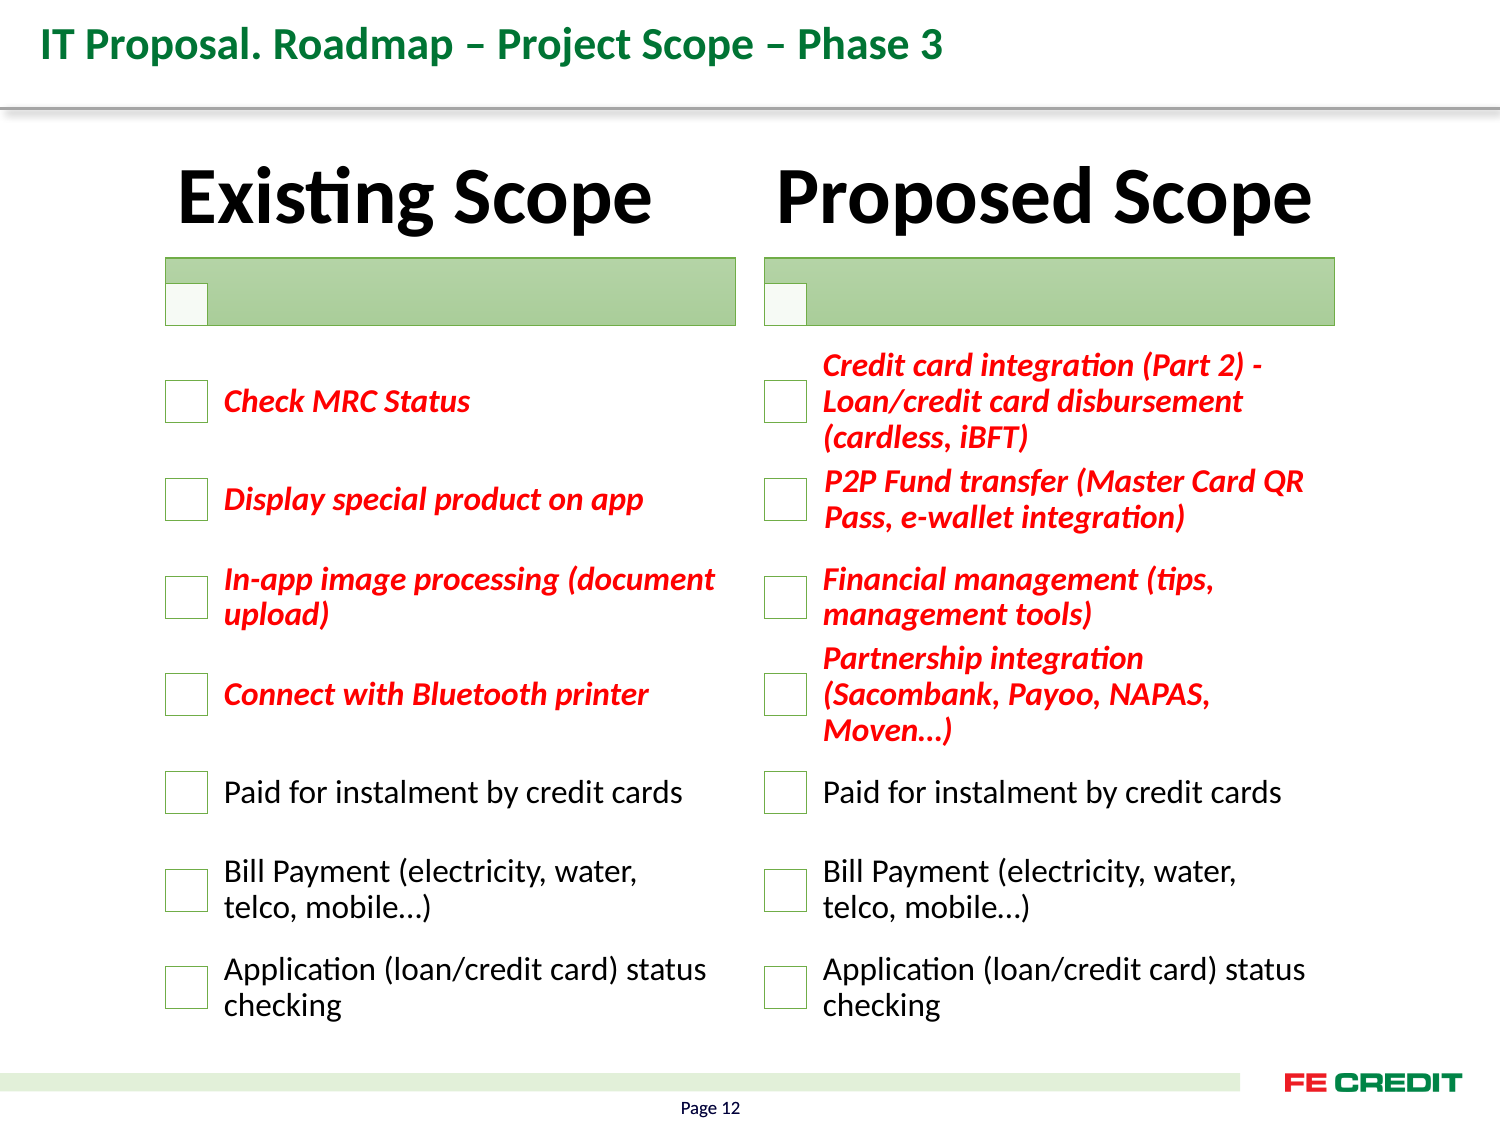

# IT Proposal. Roadmap – Project Scope – Phase 3
Existing Scope
Check MRC Status
Display special product on app
In-app image processing (document upload)
Connect with Bluetooth printer
Paid for instalment by credit cards
Bill Payment (electricity, water, telco, mobile…)
Application (loan/credit card) status checking
Proposed Scope
Credit card integration (Part 2) - Loan/credit card disbursement (cardless, iBFT)
P2P Fund transfer (Master Card QR Pass, e-wallet integration)
Financial management (tips, management tools)
Partnership integration (Sacombank, Payoo, NAPAS, Moven…)
Paid for instalment by credit cards
Bill Payment (electricity, water, telco, mobile…)
Application (loan/credit card) status checking
Page 12
Page 12